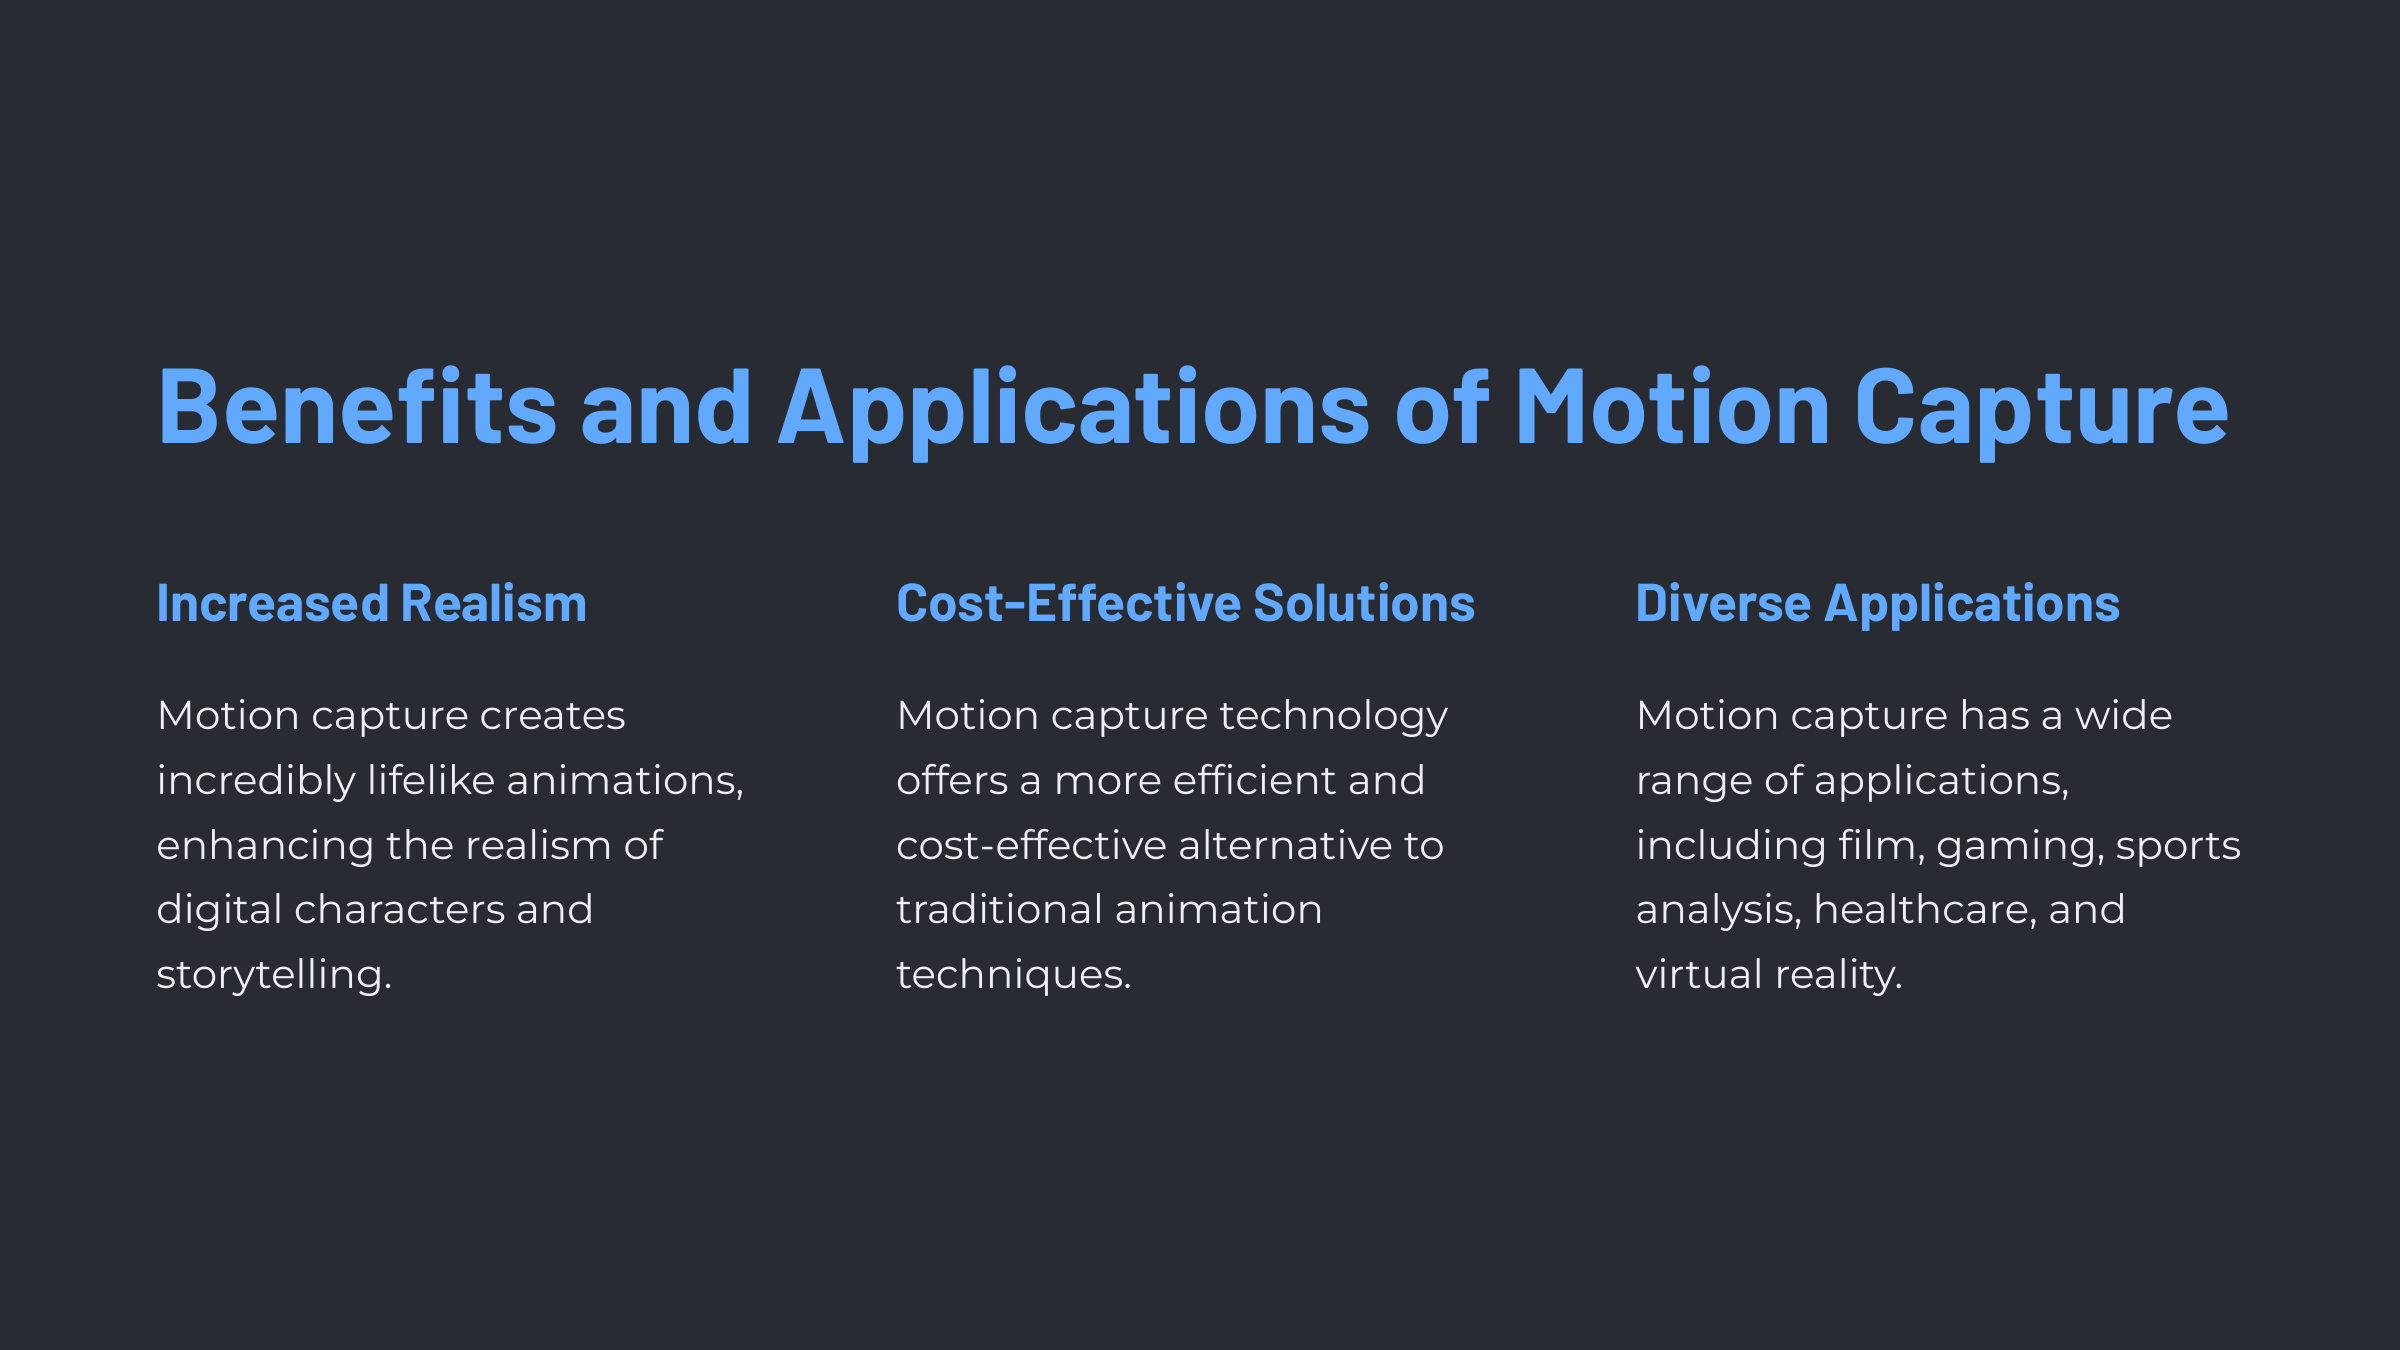

Benefits and Applications of Motion Capture
Increased Realism
Cost-Effective Solutions
Diverse Applications
Motion capture creates incredibly lifelike animations, enhancing the realism of digital characters and storytelling.
Motion capture technology offers a more efficient and cost-effective alternative to traditional animation techniques.
Motion capture has a wide range of applications, including film, gaming, sports analysis, healthcare, and virtual reality.